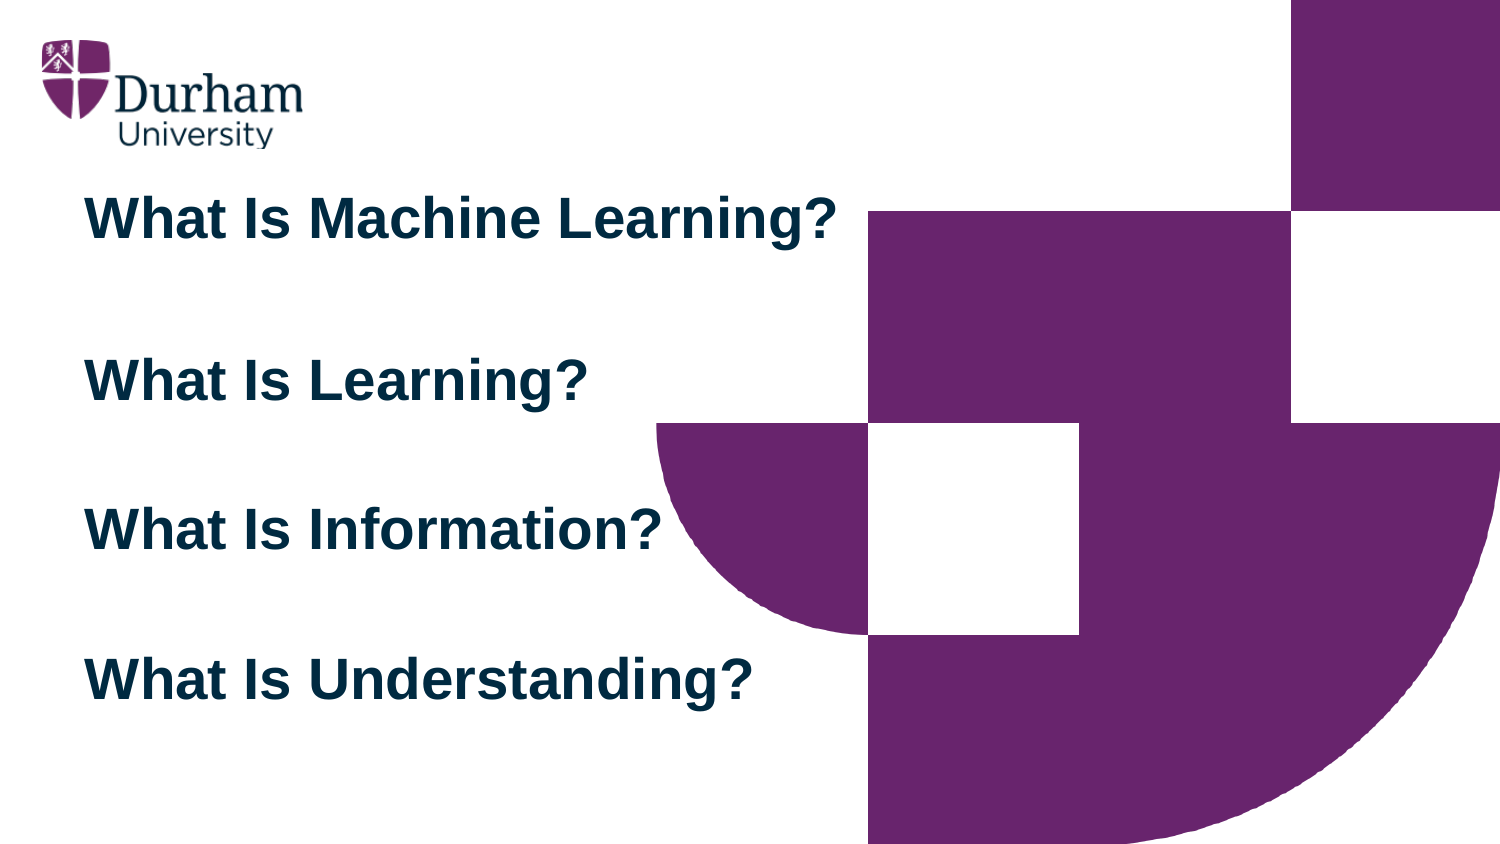

# What Is Machine Learning?

What Is Learning?

What Is Information?

What Is Understanding?